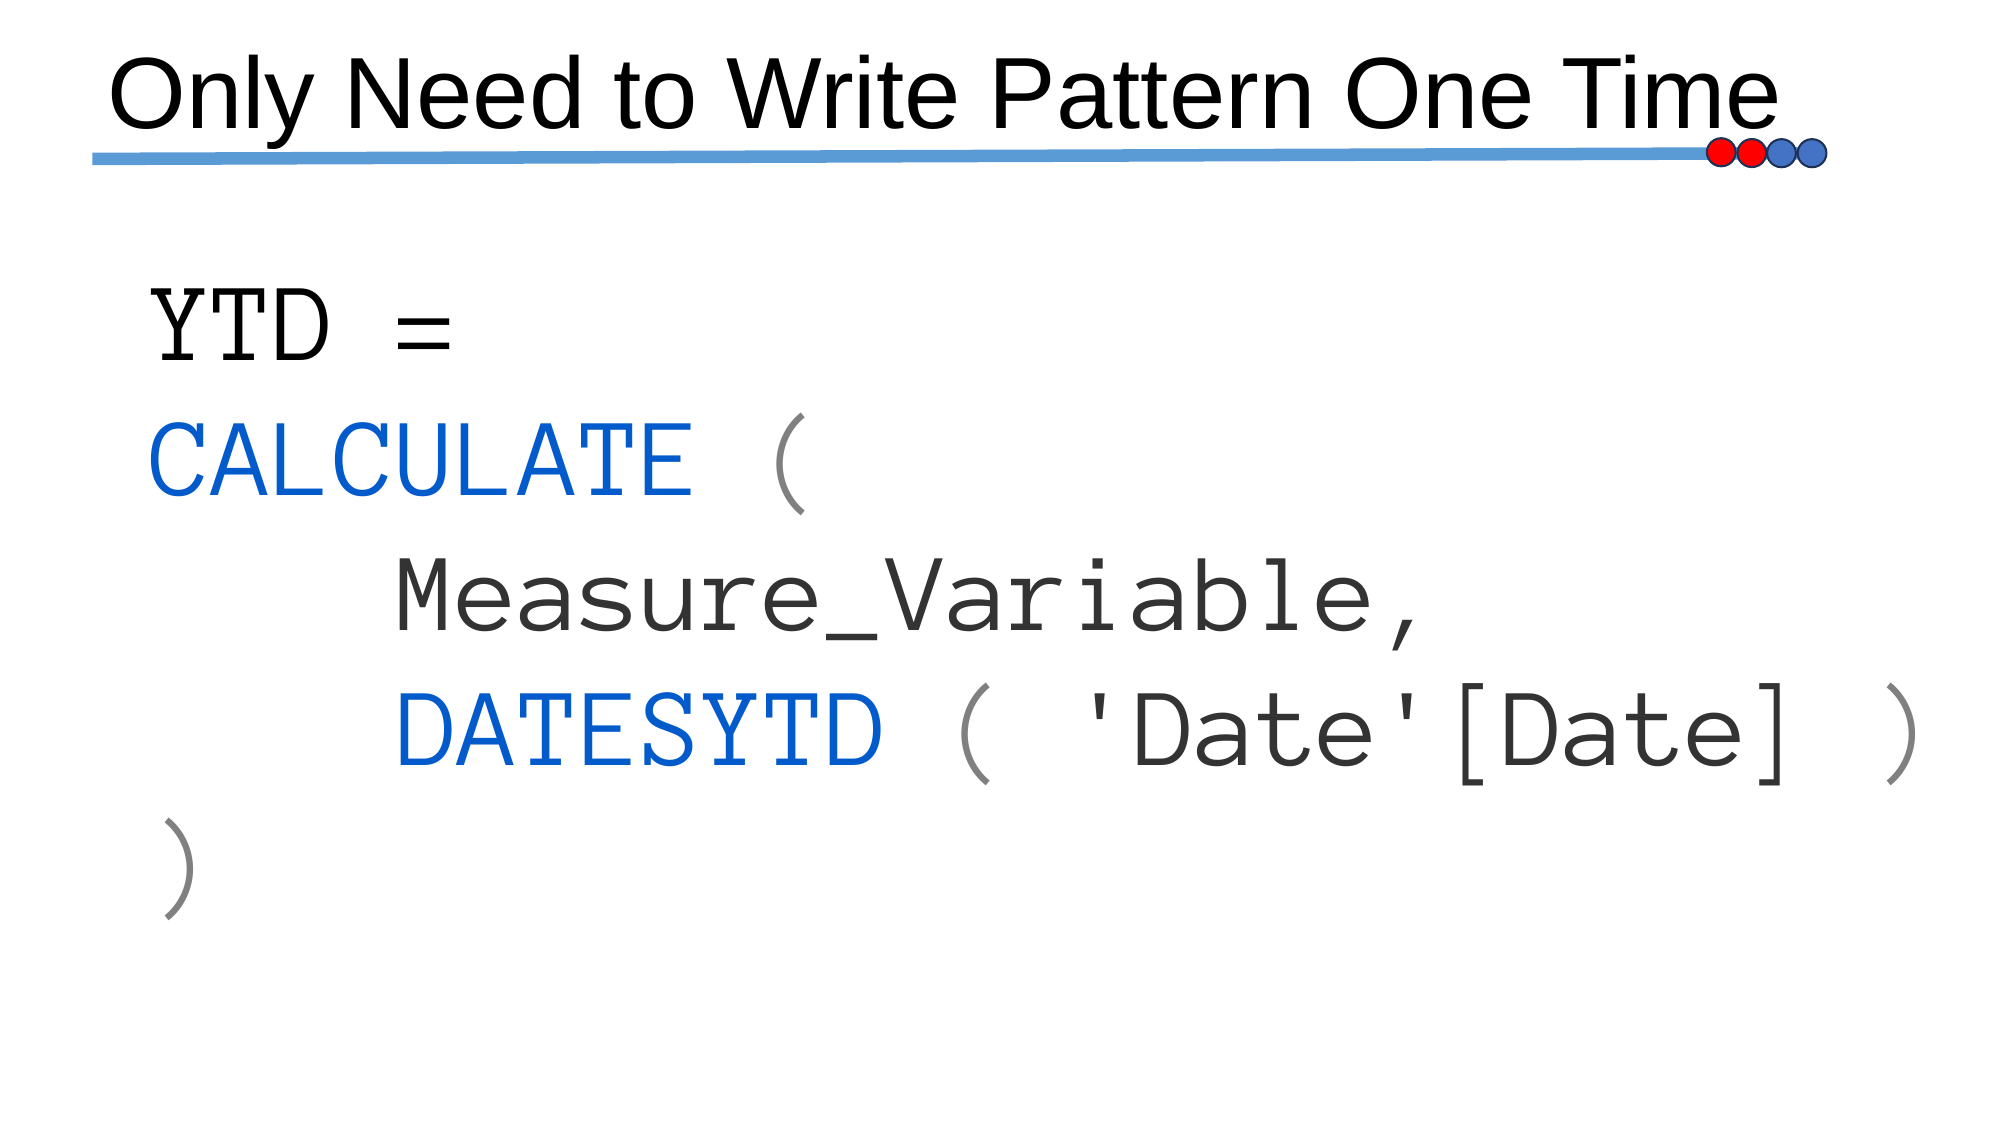

Only Need to Write Pattern One Time

YTD =
CALCULATE (
    Measure_Variable,
    DATESYTD ( 'Date'[Date] )
)